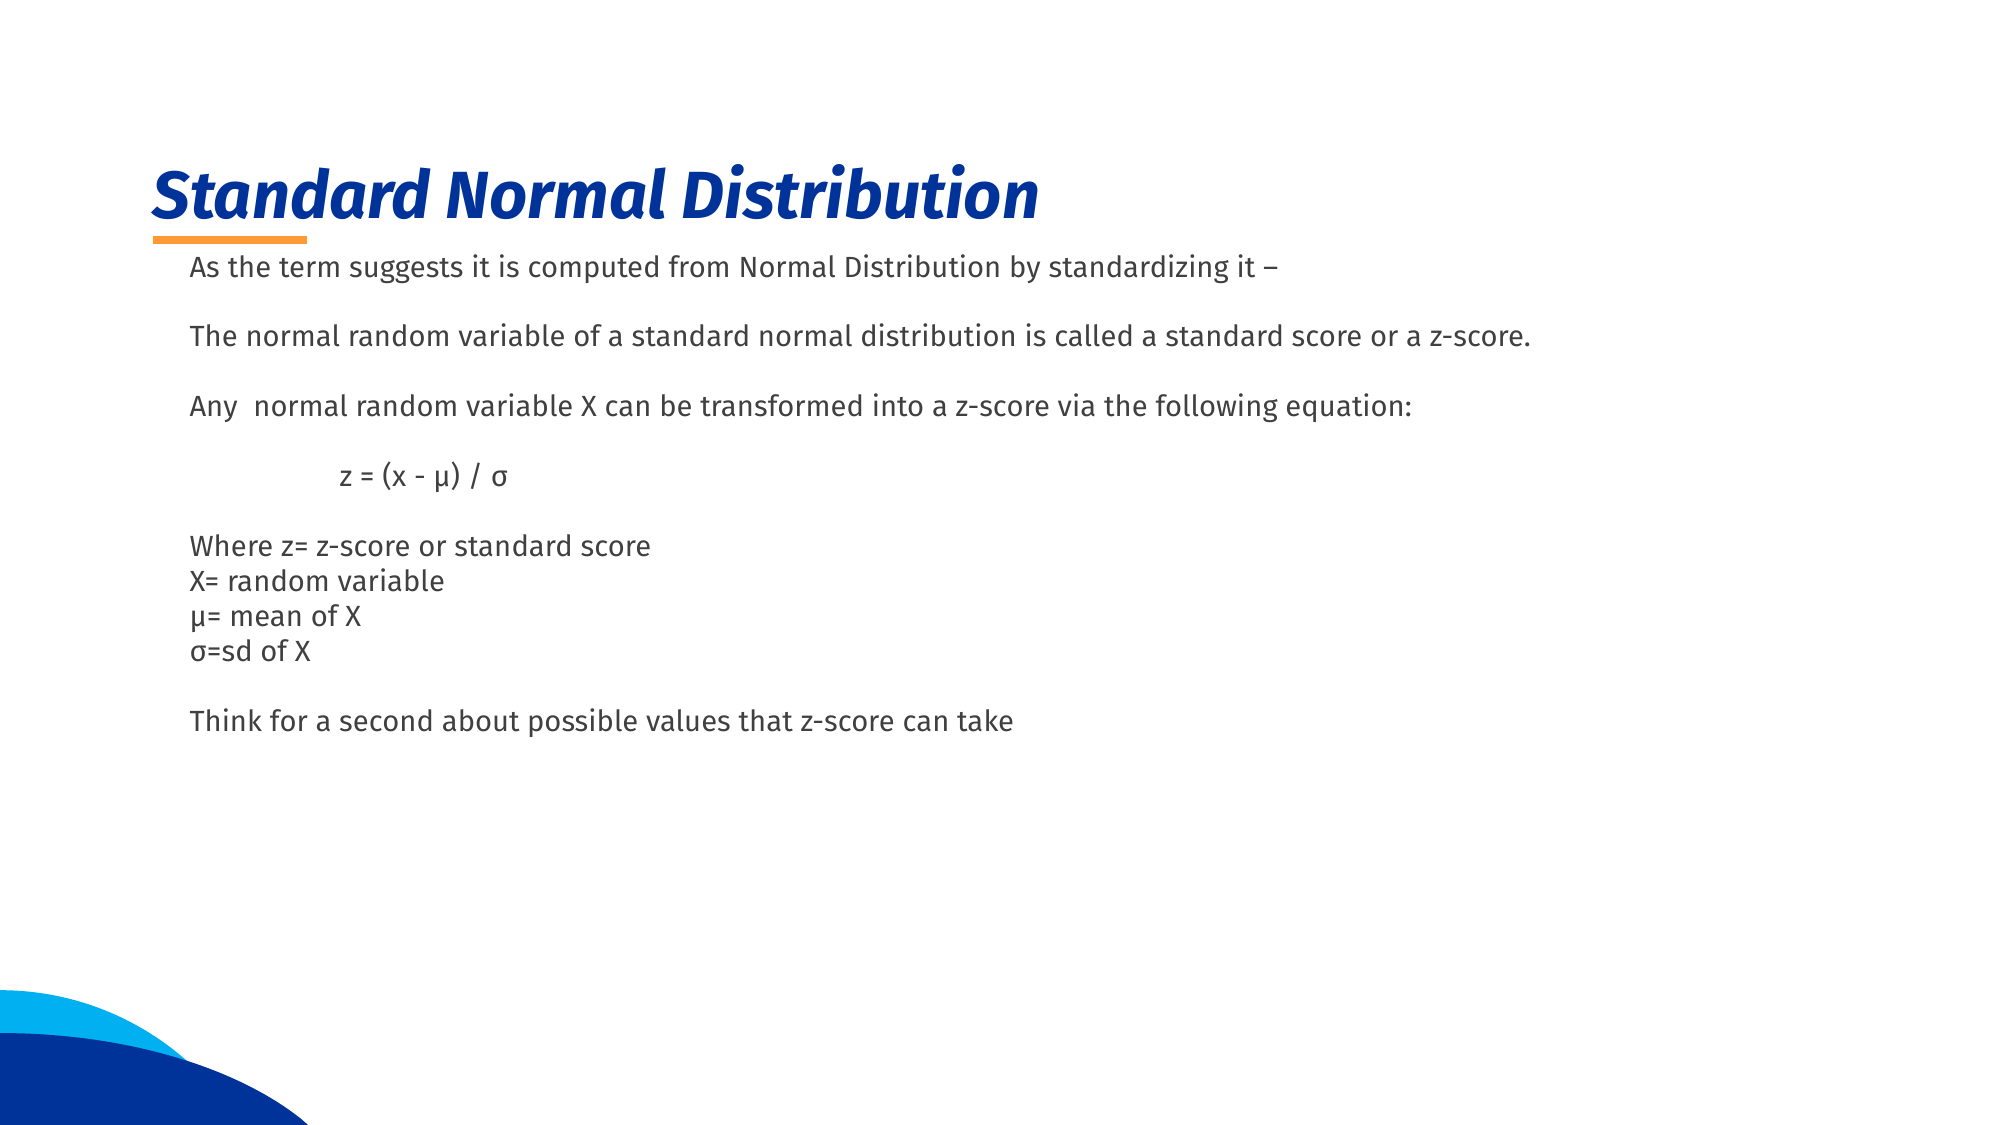

Standard Normal Distribution
As the term suggests it is computed from Normal Distribution by standardizing it –

The normal random variable of a standard normal distribution is called a standard score or a z-score.

Any  normal random variable X can be transformed into a z-score via the following equation:
	z = (x - μ) / σ

Where z= z-score or standard score
X= random variable
μ= mean of X
σ=sd of X

Think for a second about possible values that z-score can take